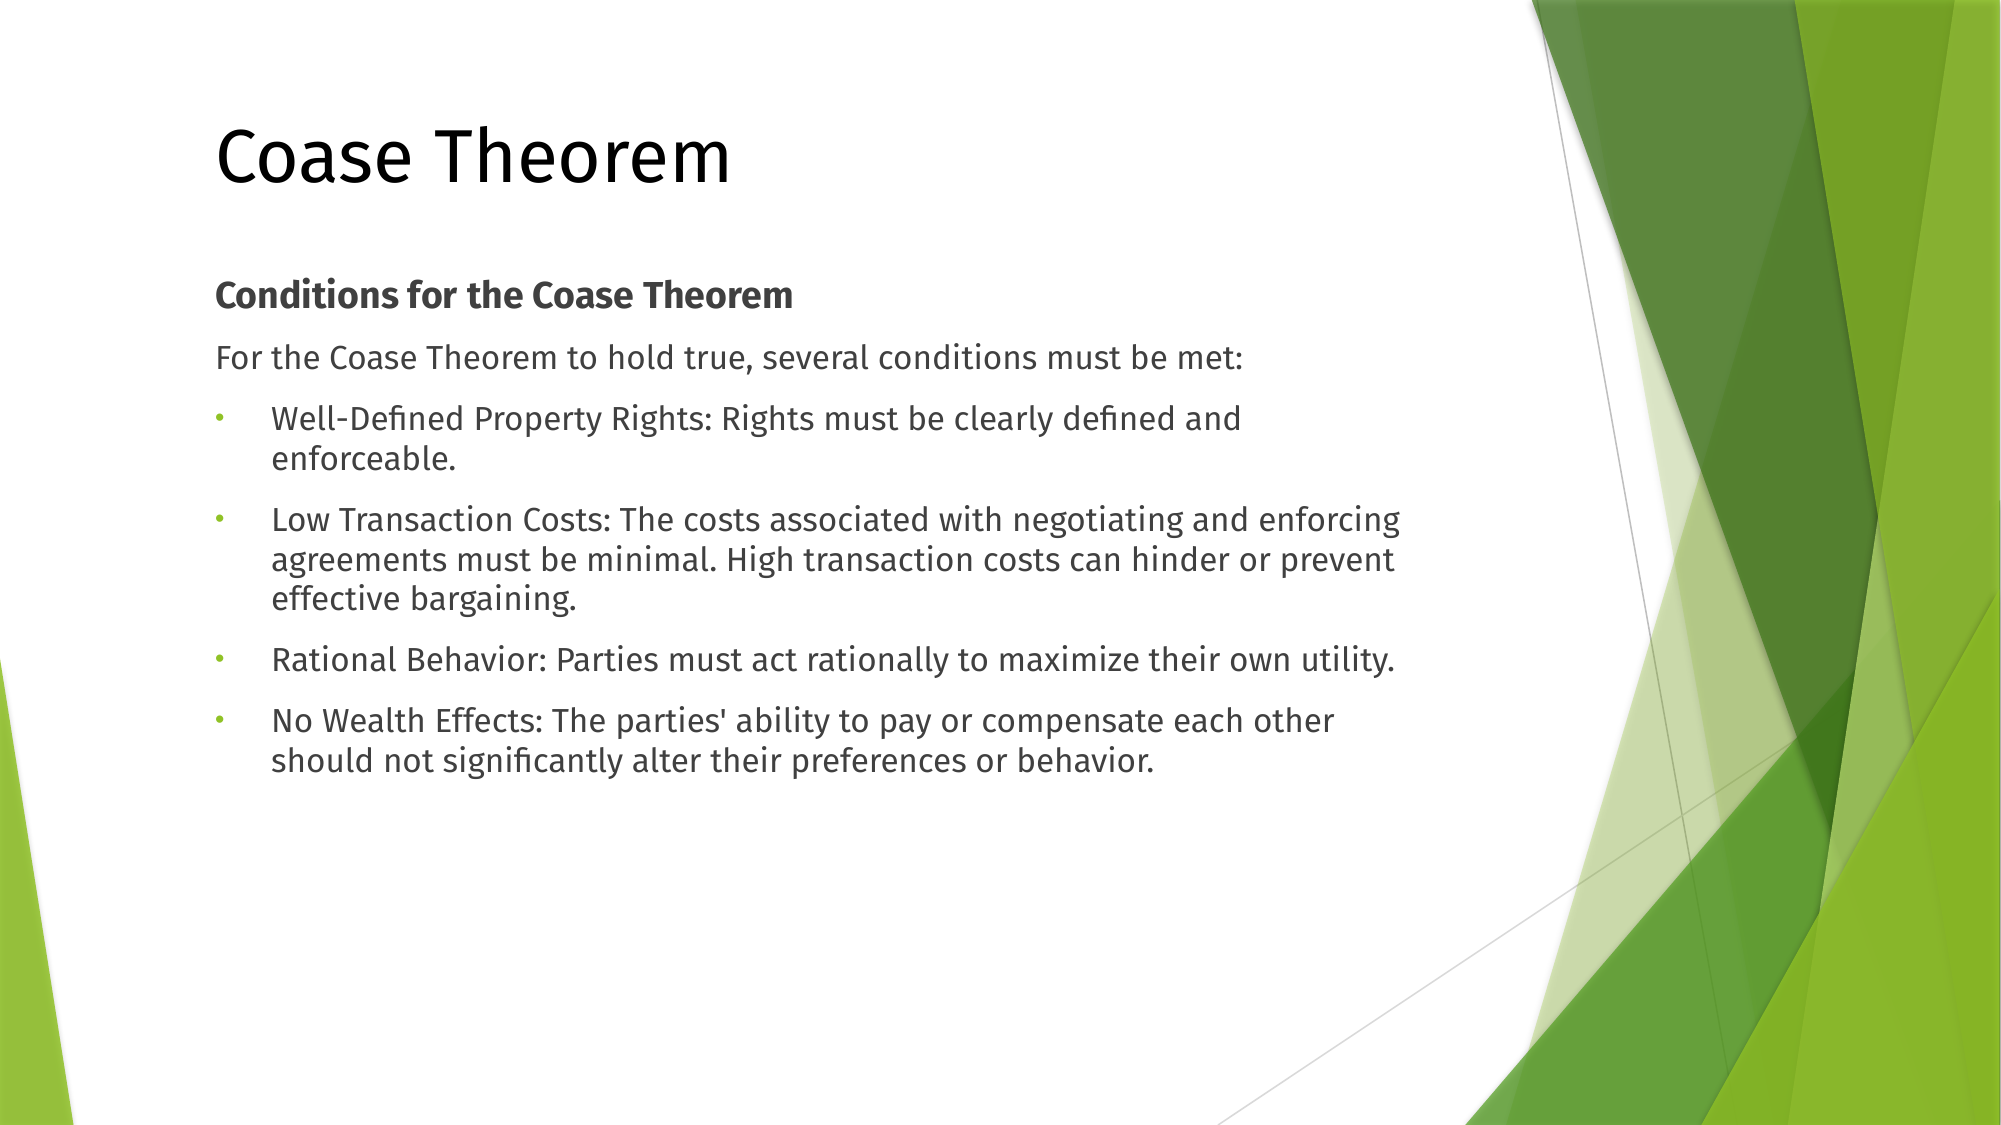

# Coase Theorem
Conditions for the Coase Theorem
For the Coase Theorem to hold true, several conditions must be met:
Well-Defined Property Rights: Rights must be clearly defined and enforceable.
Low Transaction Costs: The costs associated with negotiating and enforcing agreements must be minimal. High transaction costs can hinder or prevent effective bargaining.
Rational Behavior: Parties must act rationally to maximize their own utility.
No Wealth Effects: The parties' ability to pay or compensate each other should not significantly alter their preferences or behavior.